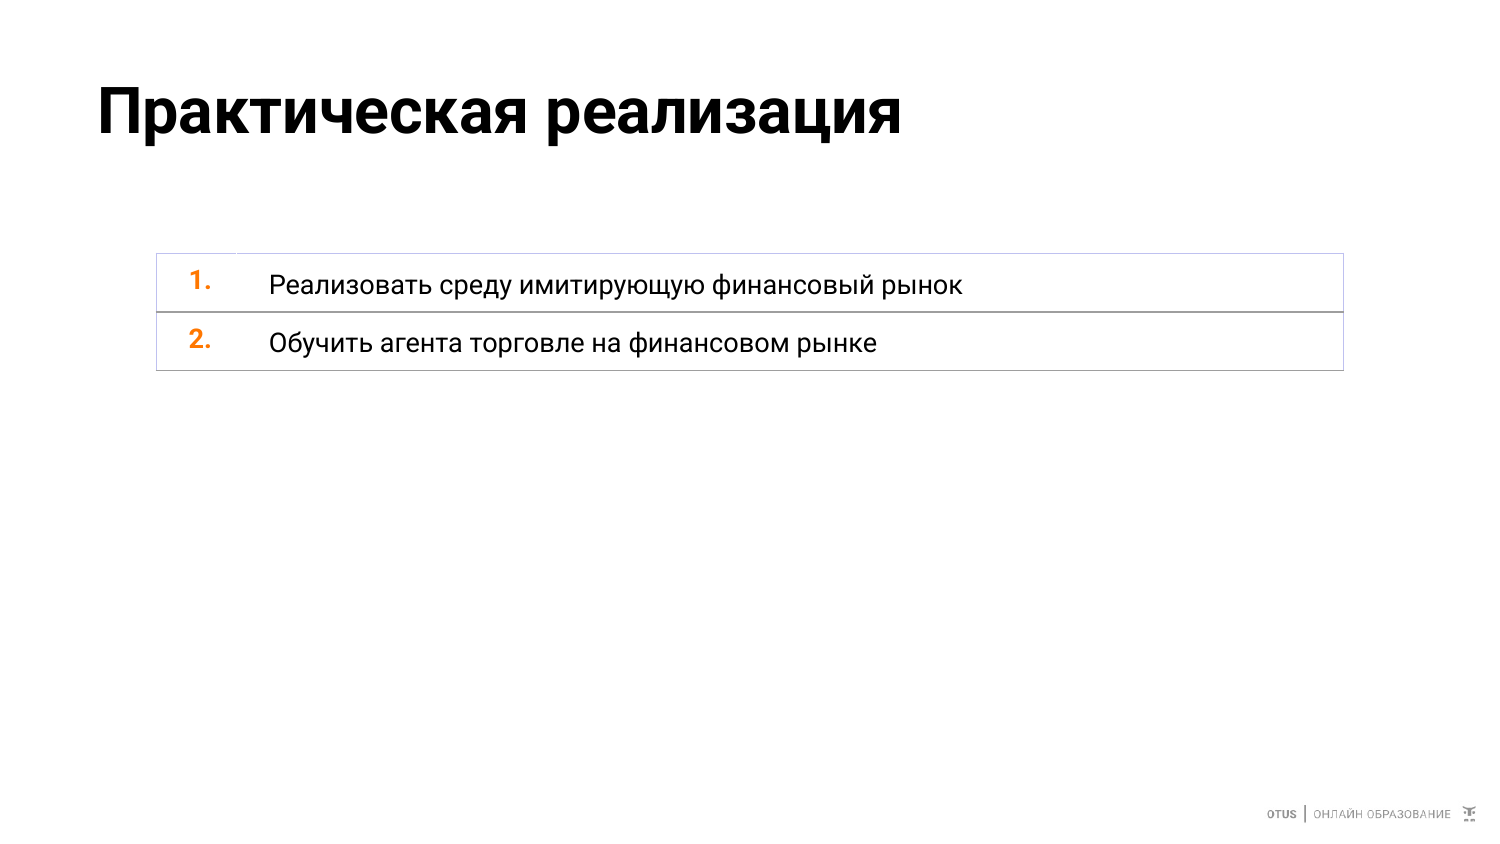

# Практическая реализация

| 1. | Реализовать среду имитирующую финансовый рынок |
| --- | --- |
| 2. | Обучить агента торговле на финансовом рынке |